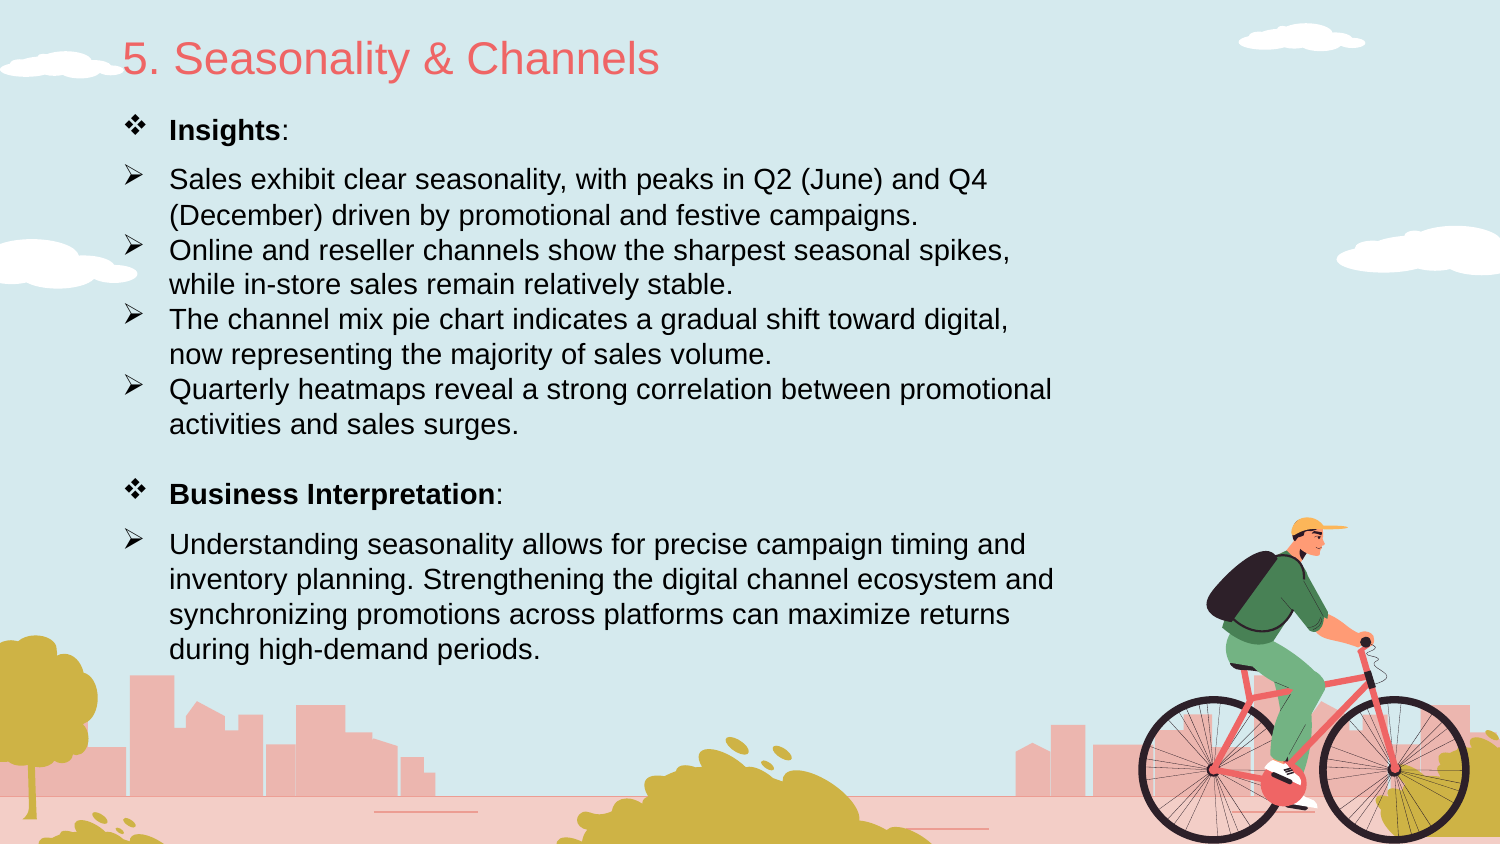

5. Seasonality & Channels
Insights:

Sales exhibit clear seasonality, with peaks in Q2 (June) and Q4 (December) driven by promotional and festive campaigns.
Online and reseller channels show the sharpest seasonal spikes, while in-store sales remain relatively stable.
The channel mix pie chart indicates a gradual shift toward digital, now representing the majority of sales volume.
Quarterly heatmaps reveal a strong correlation between promotional activities and sales surges.

Business Interpretation:

Understanding seasonality allows for precise campaign timing and inventory planning. Strengthening the digital channel ecosystem and synchronizing promotions across platforms can maximize returns during high-demand periods.